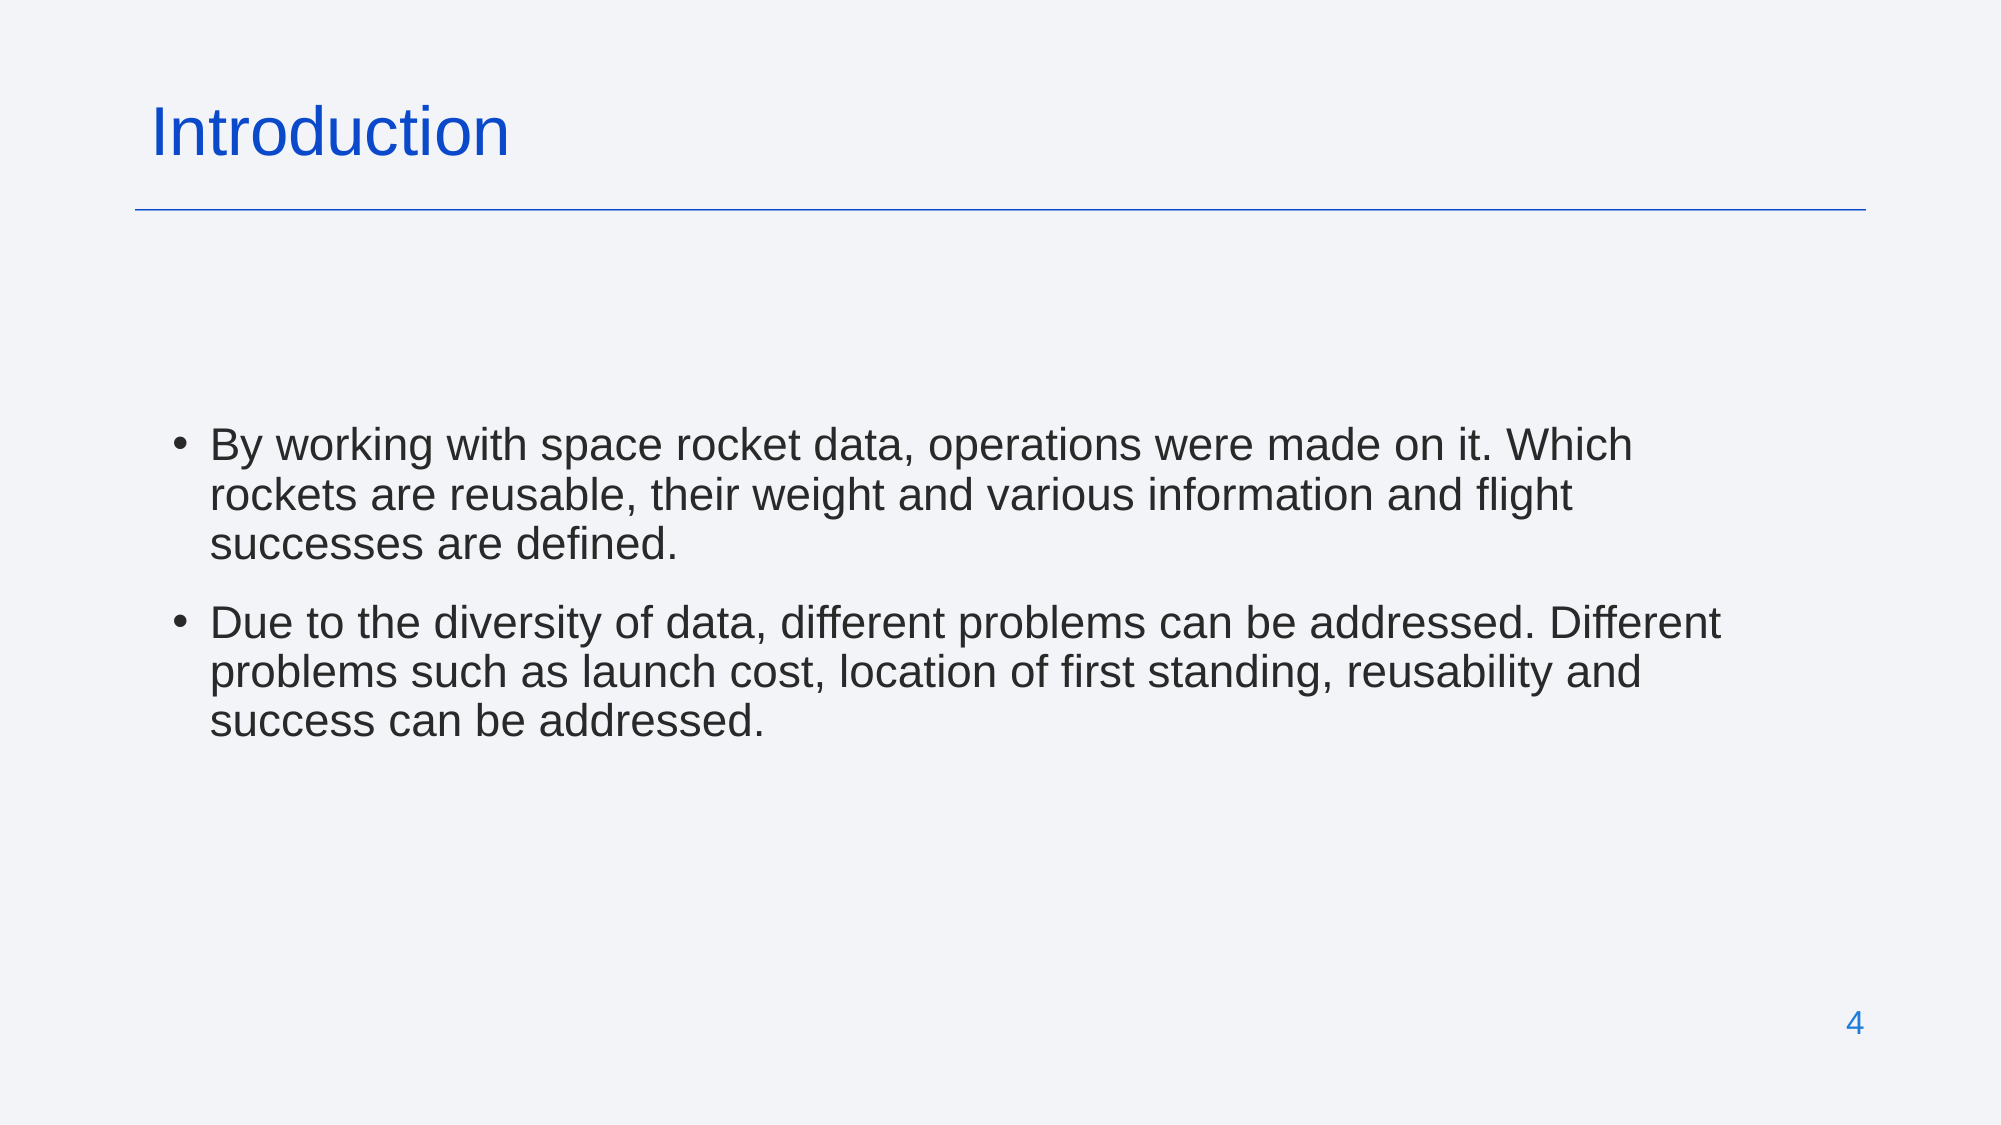

Introduction
By working with space rocket data, operations were made on it. Which rockets are reusable, their weight and various information and flight successes are defined.
Due to the diversity of data, different problems can be addressed. Different problems such as launch cost, location of first standing, reusability and success can be addressed.
4